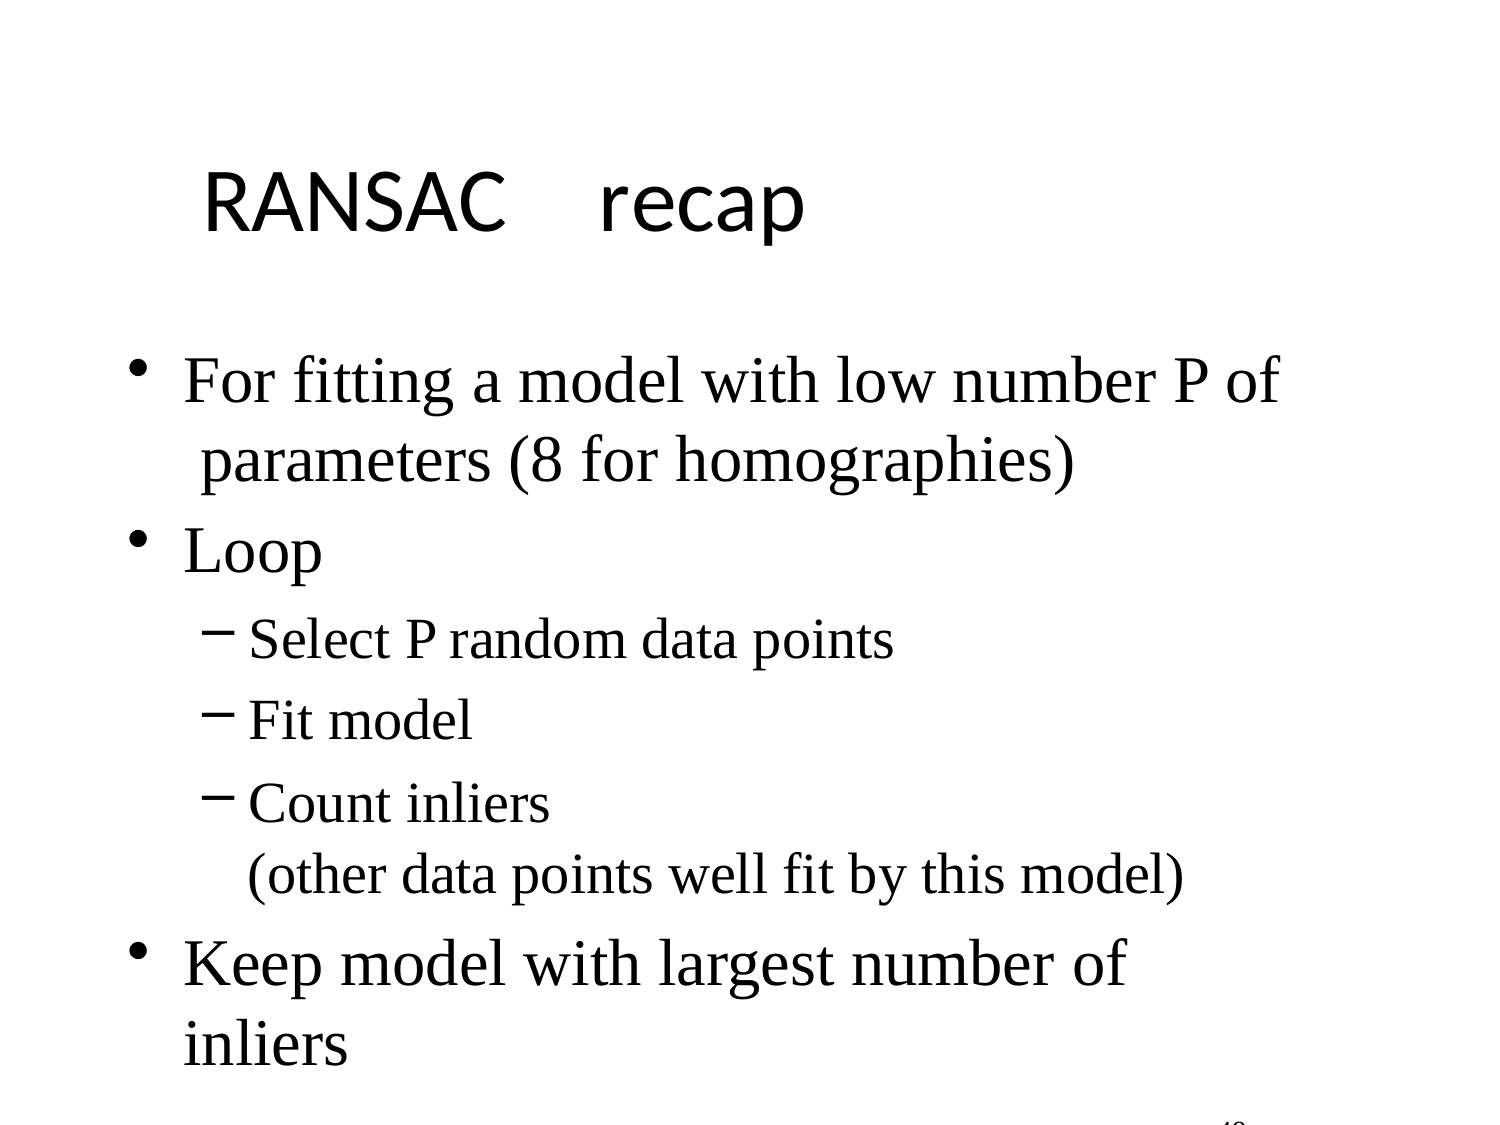

# RANSAC	recap
For fitting a model with low number P of  parameters (8 for homographies)
Loop
Select P random data points
Fit model
Count inliers
(other data points well fit by this model)
Keep model with largest number of inliers
48